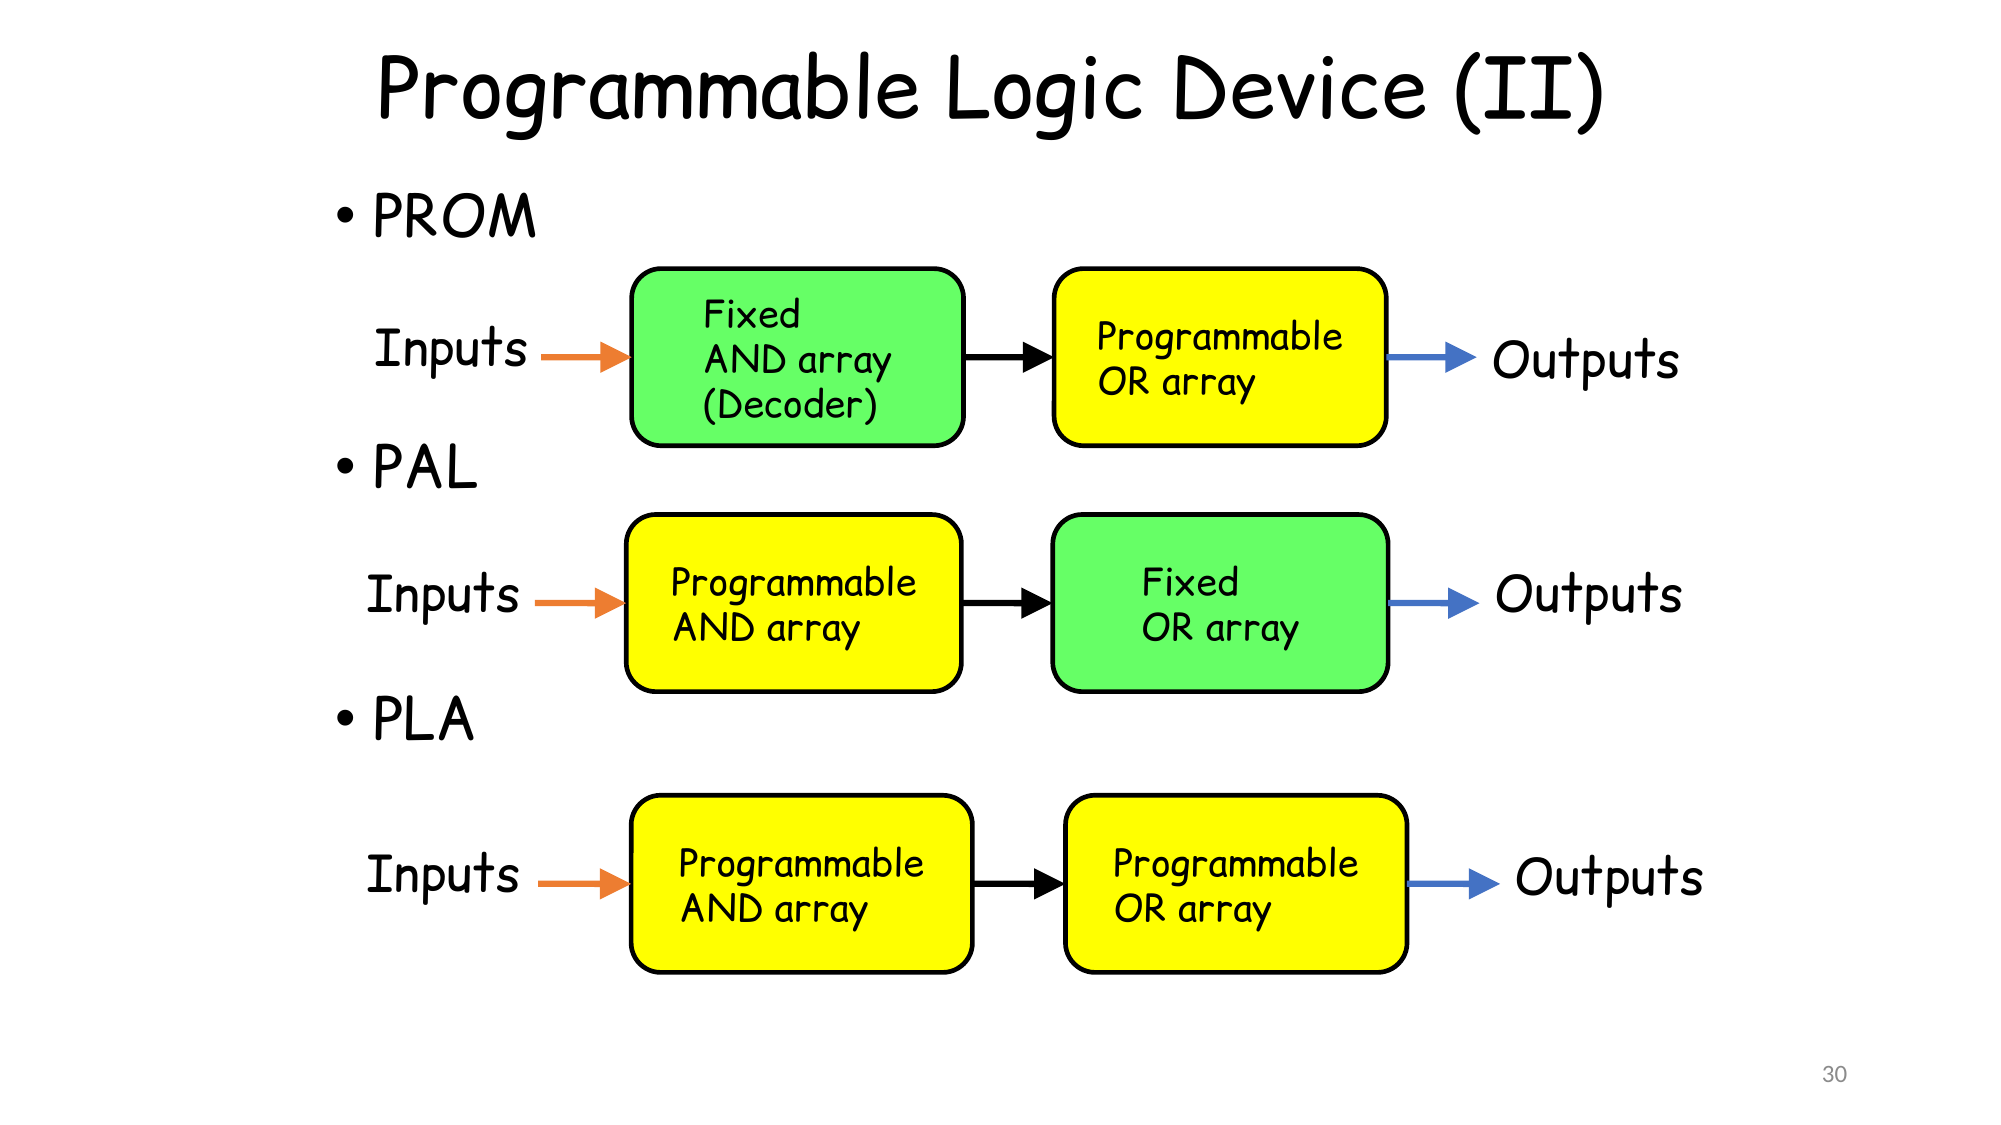

# Programmable Logic Device (II)
PROM

PAL

PLA
Fixed
AND array
(Decoder)
Programmable
OR array
Inputs
Outputs

Programmable
AND array
Fixed
OR array
Inputs
Outputs

Programmable
AND array
Programmable
OR array
Inputs
Outputs

30